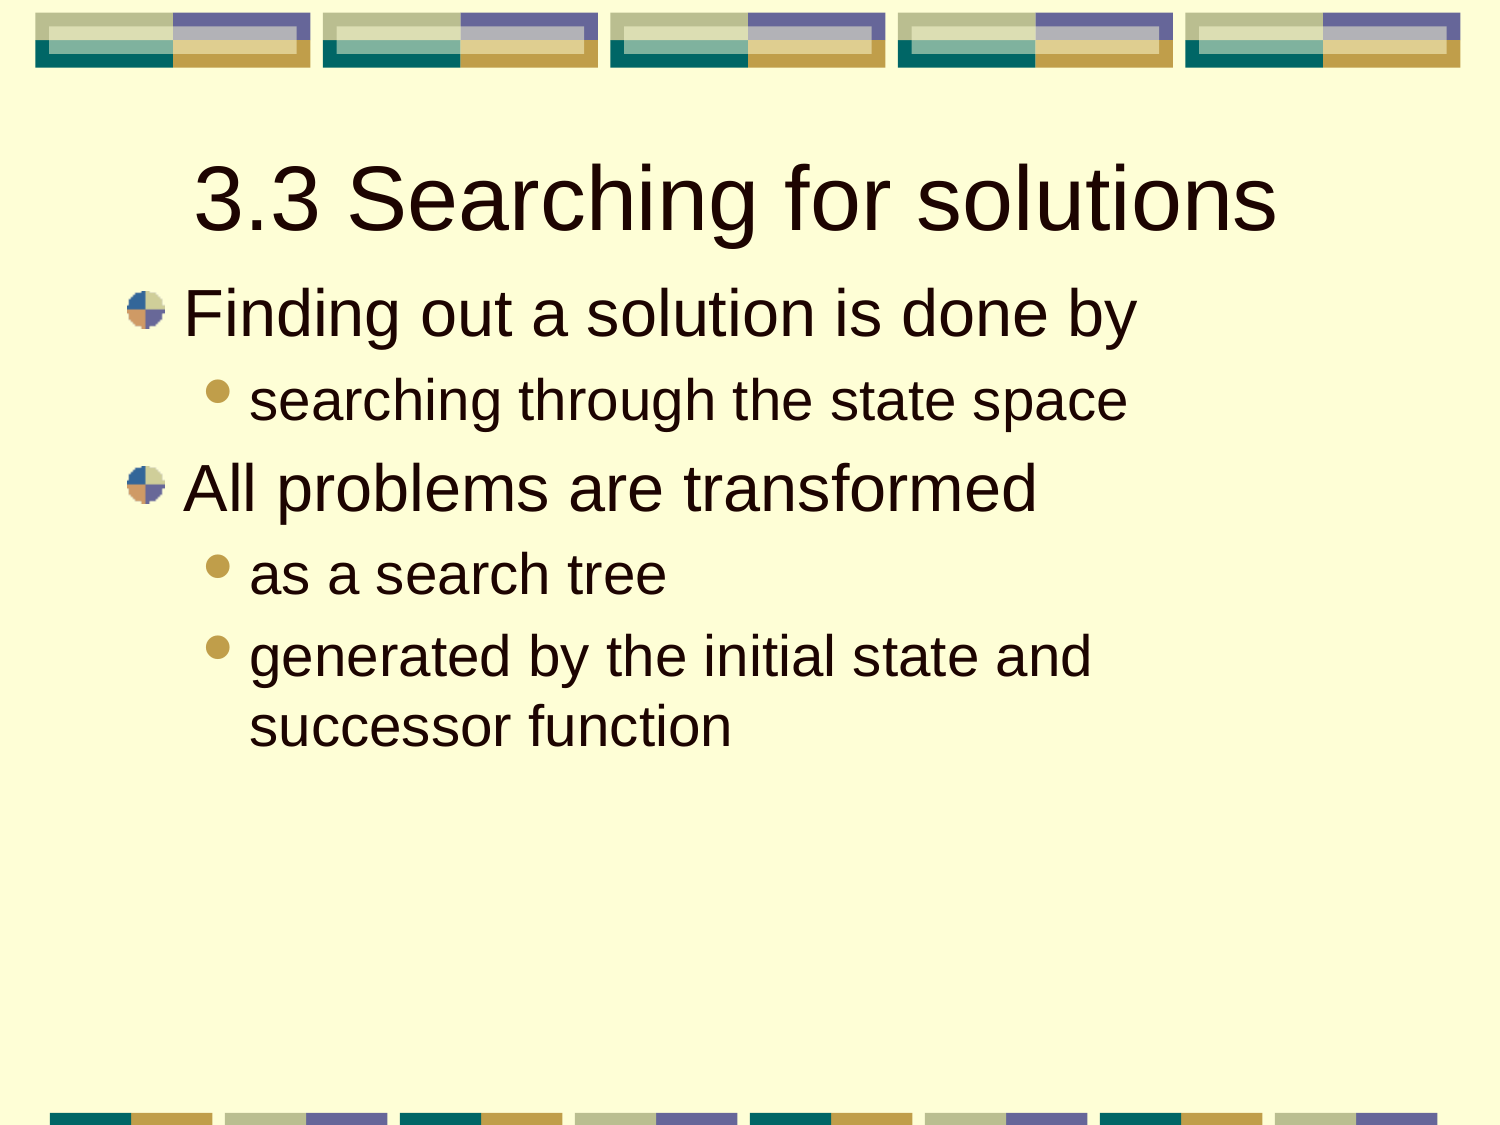

# 3.3 Searching for solutions
Finding out a solution is done by
searching through the state space
All problems are transformed
as a search tree
generated by the initial state and successor function